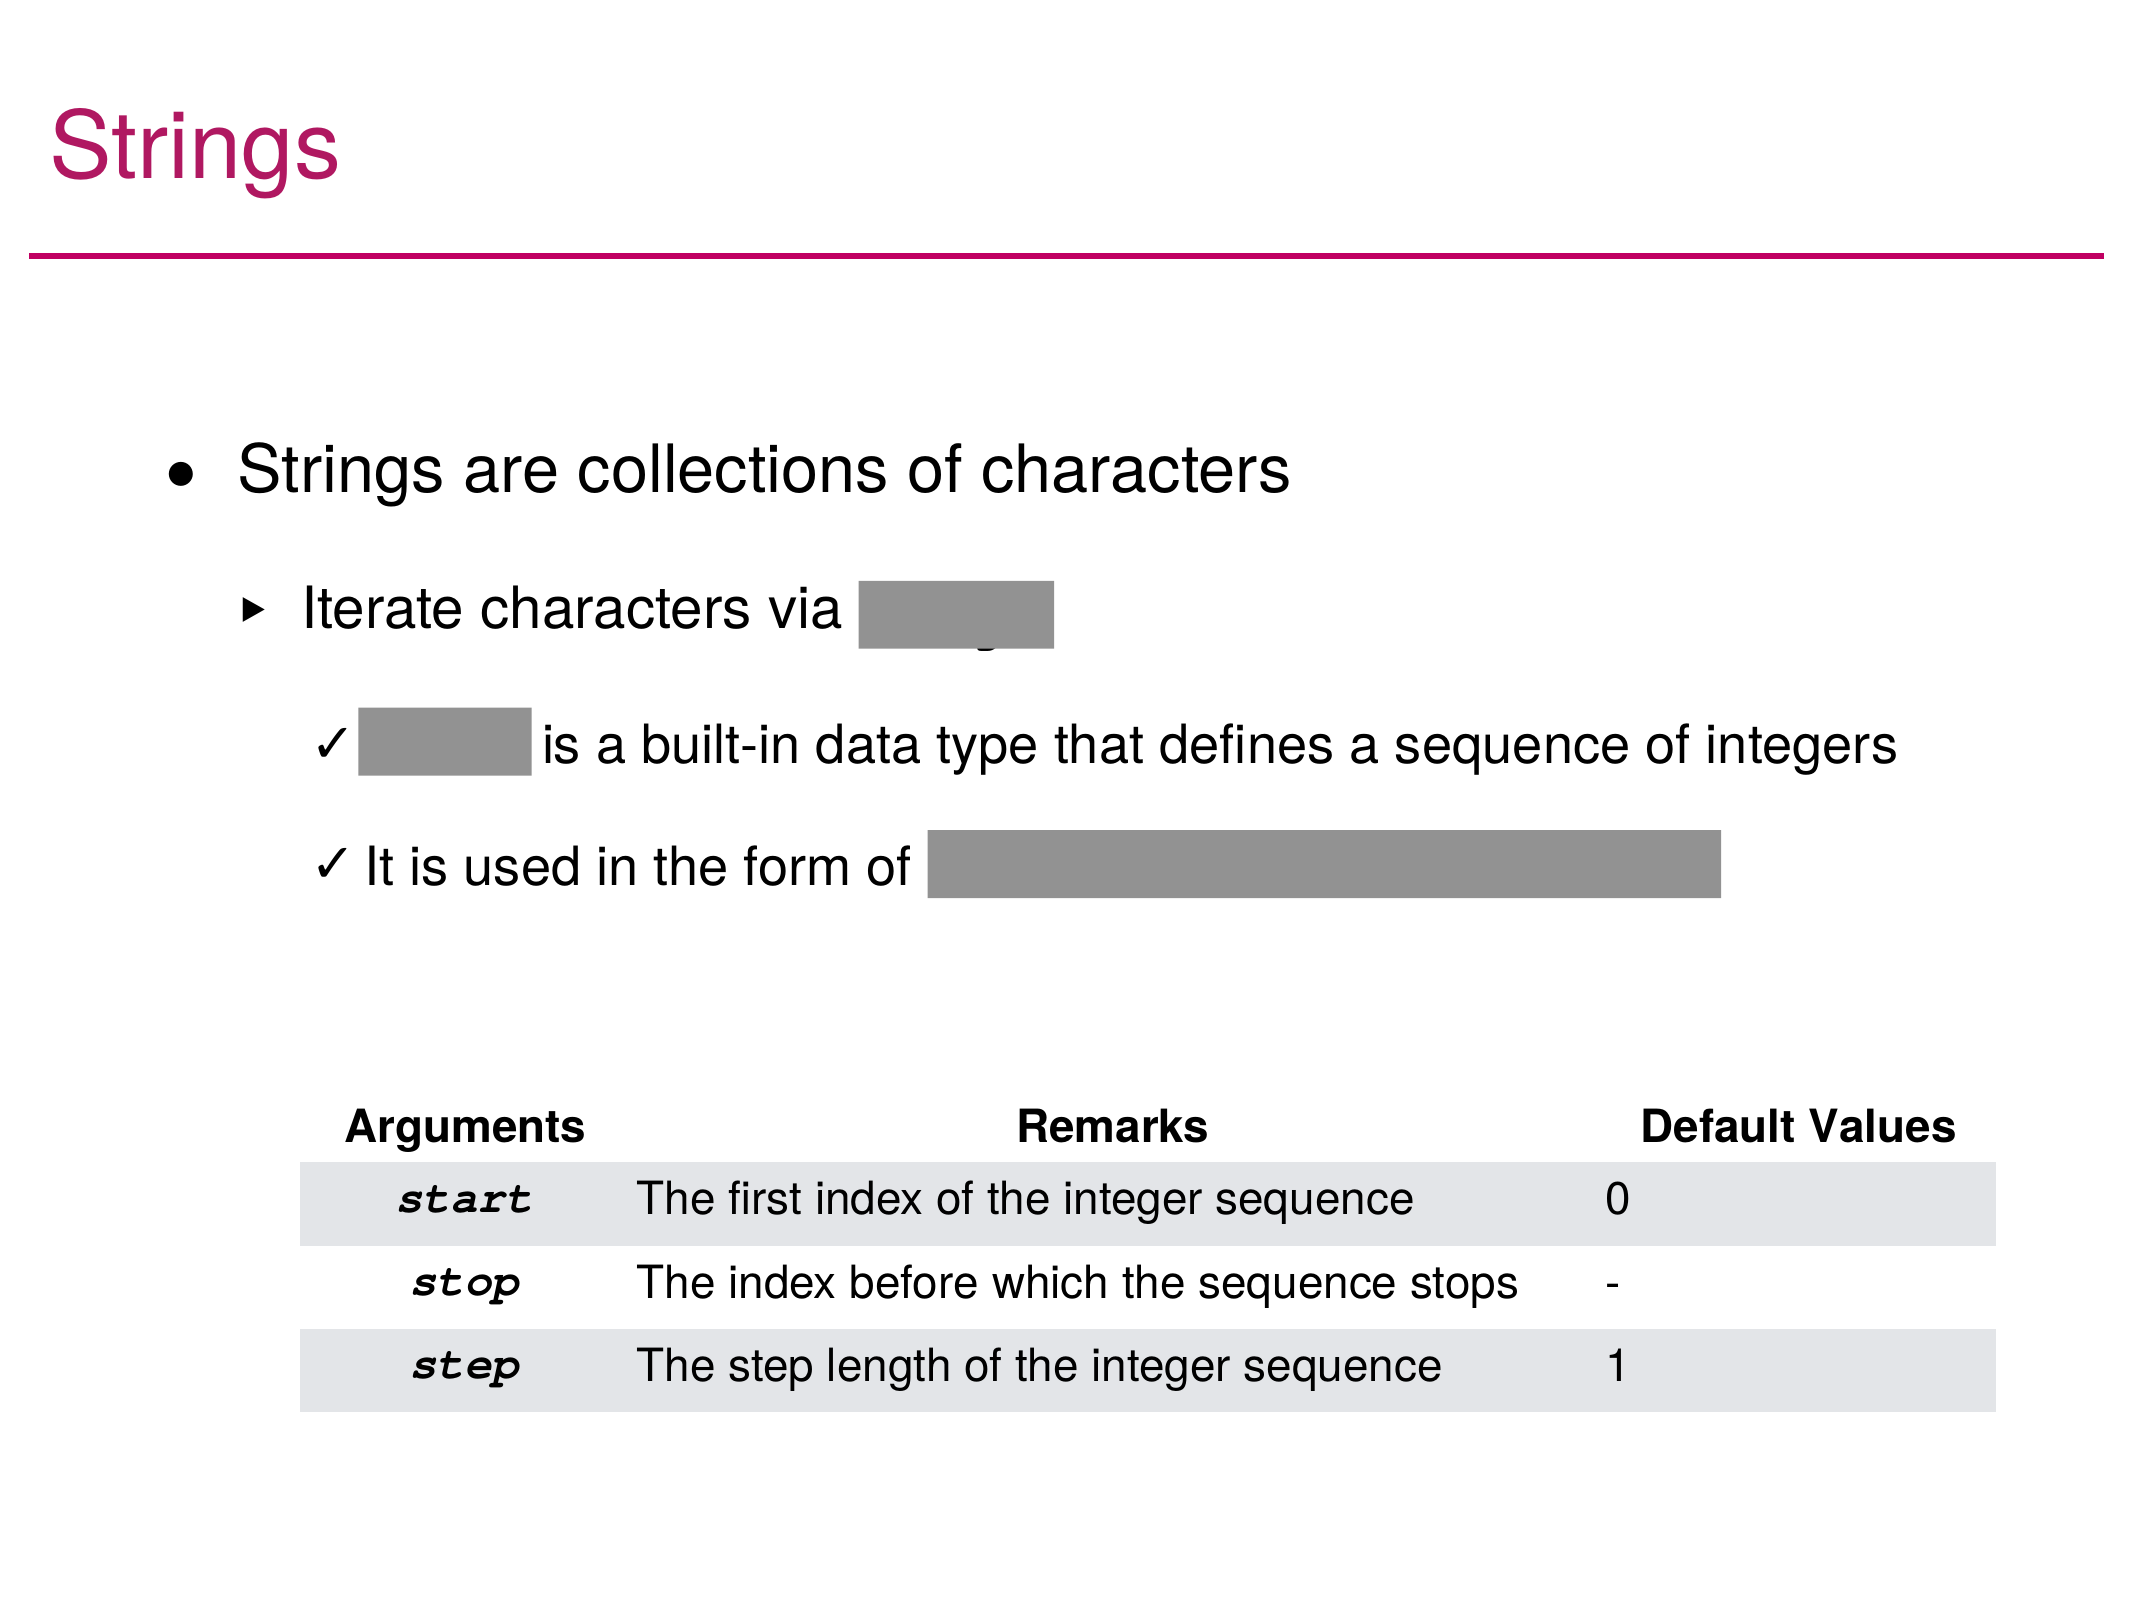

# Strings

Strings are collections of characters
Iterate characters via
range

range

✓
is a built-in data type that defines a sequence of integers
range(start, stop, step)

It is used in the form of
| Arguments | Remarks | Default Values |
| --- | --- | --- |
| start | The first index of the integer sequence | 0 |
| stop | The index before which the sequence stops | - |
| step | The step length of the integer sequence | 1 |